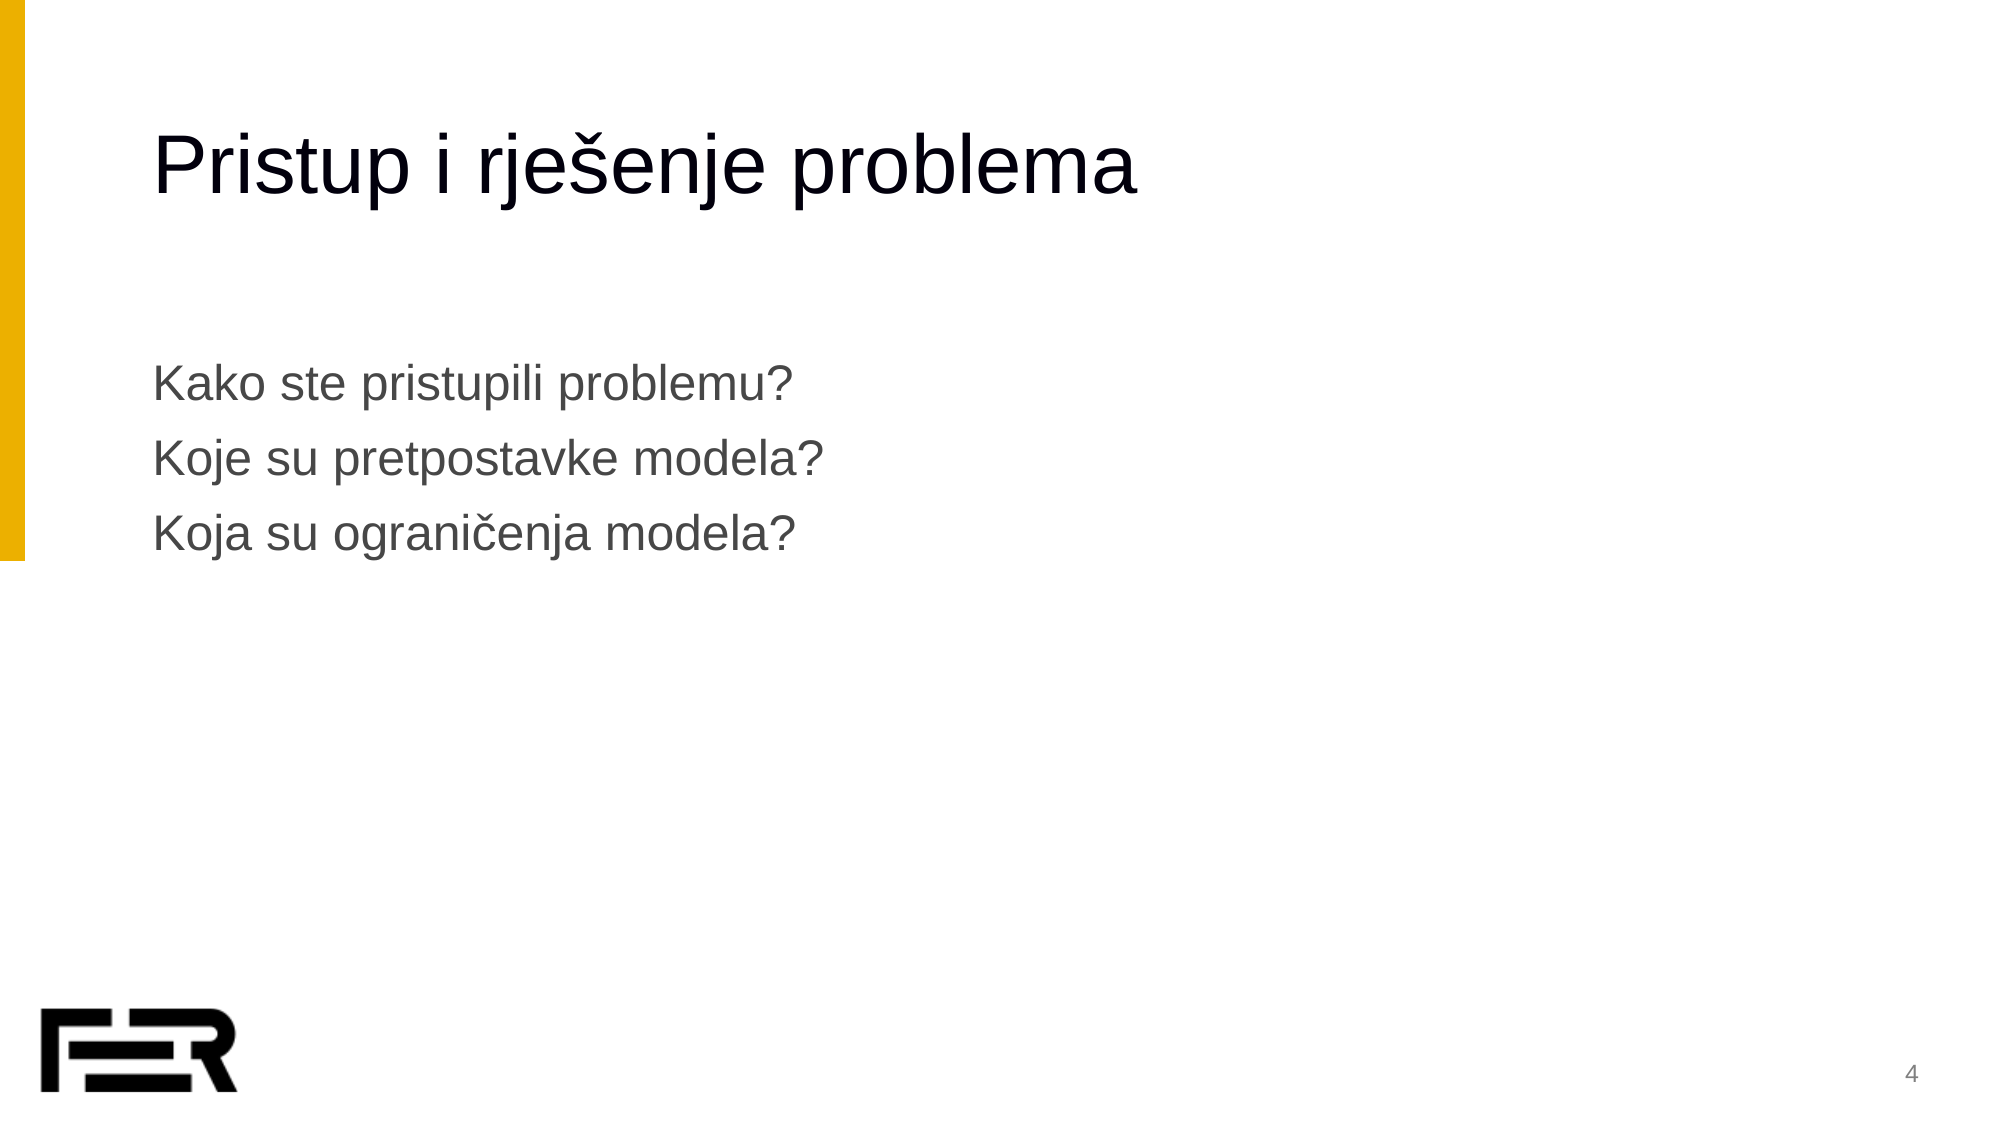

# Pristup i rješenje problema
Kako ste pristupili problemu?
Koje su pretpostavke modela?
Koja su ograničenja modela?
4